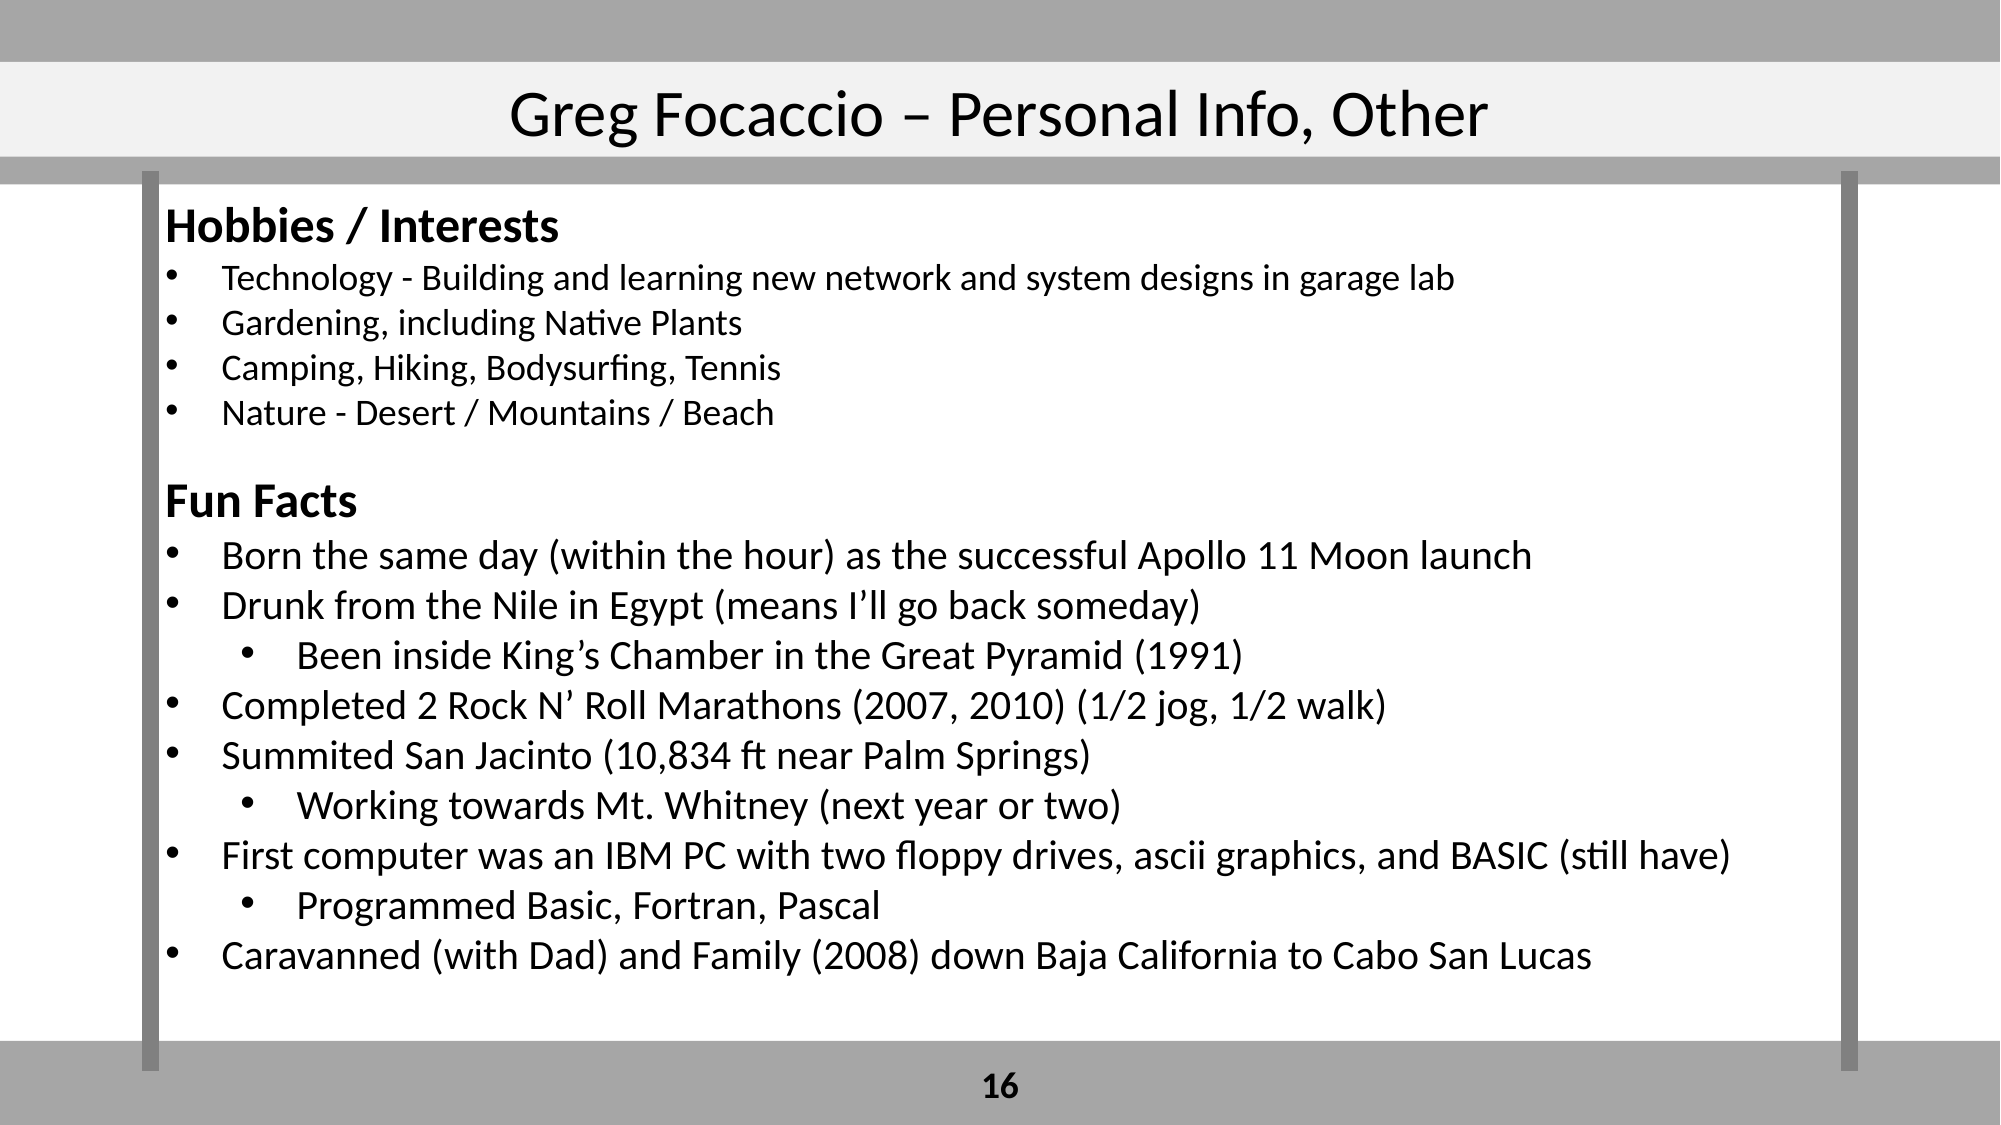

Greg Focaccio – Personal Info, Other
Hobbies / Interests
Technology - Building and learning new network and system designs in garage lab
Gardening, including Native Plants
Camping, Hiking, Bodysurfing, Tennis
Nature - Desert / Mountains / Beach

Fun Facts
Born the same day (within the hour) as the successful Apollo 11 Moon launch
Drunk from the Nile in Egypt (means I’ll go back someday)
Been inside King’s Chamber in the Great Pyramid (1991)
Completed 2 Rock N’ Roll Marathons (2007, 2010) (1/2 jog, 1/2 walk)
Summited San Jacinto (10,834 ft near Palm Springs)
Working towards Mt. Whitney (next year or two)
First computer was an IBM PC with two floppy drives, ascii graphics, and BASIC (still have)
Programmed Basic, Fortran, Pascal
Caravanned (with Dad) and Family (2008) down Baja California to Cabo San Lucas

16